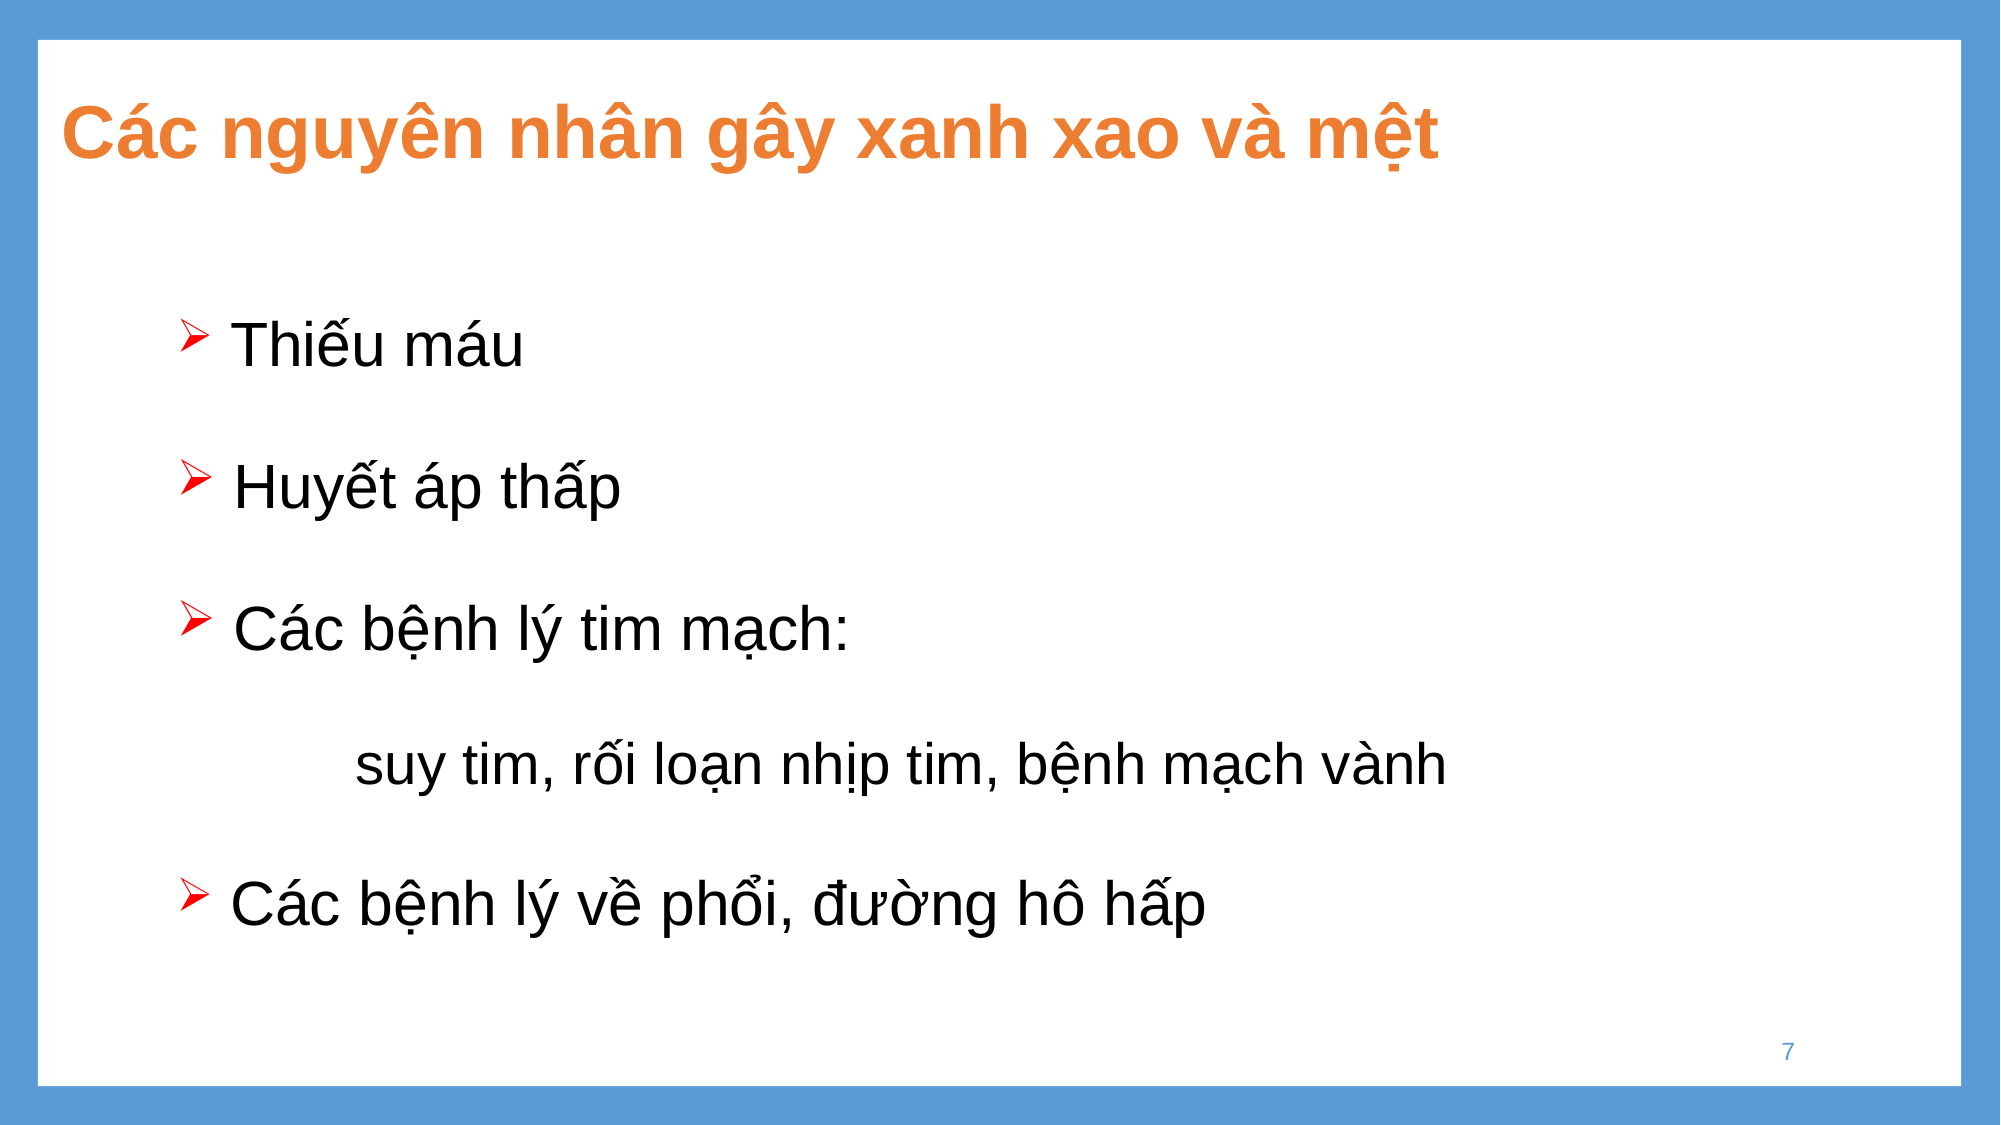

# Các nguyên nhân gây xanh xao và mệt
 Thiếu máu
 Huyết áp thấp
 Các bệnh lý tim mạch:
           suy tim, rối loạn nhịp tim, bệnh mạch vành
 Các bệnh lý về phổi, đường hô hấp
7